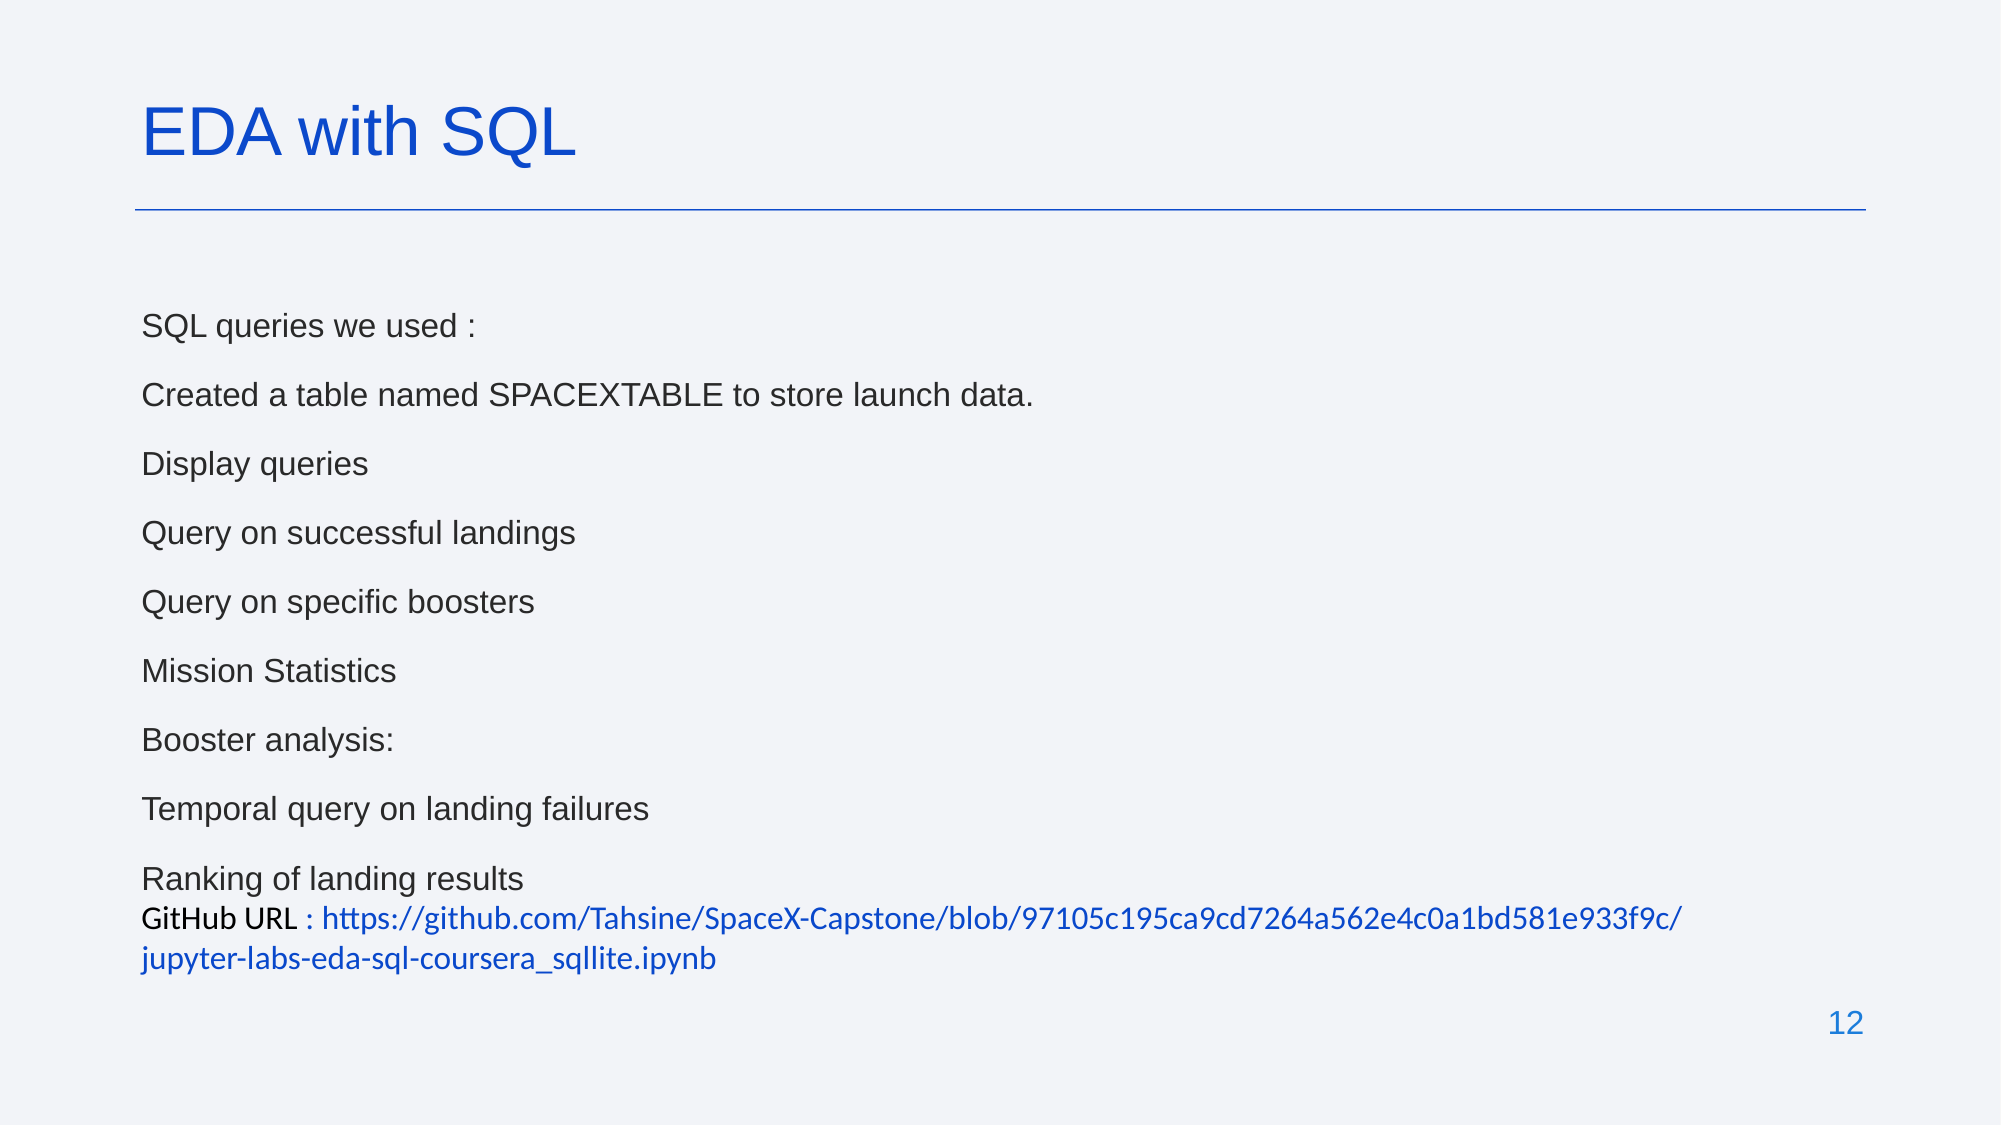

EDA with SQL
SQL queries we used :
Created a table named SPACEXTABLE to store launch data.
Display queries
Query on successful landings
Query on specific boosters
Mission Statistics
Booster analysis:
Temporal query on landing failures
Ranking of landing results
GitHub URL : https://github.com/Tahsine/SpaceX-Capstone/blob/97105c195ca9cd7264a562e4c0a1bd581e933f9c/jupyter-labs-eda-sql-coursera_sqllite.ipynb

12